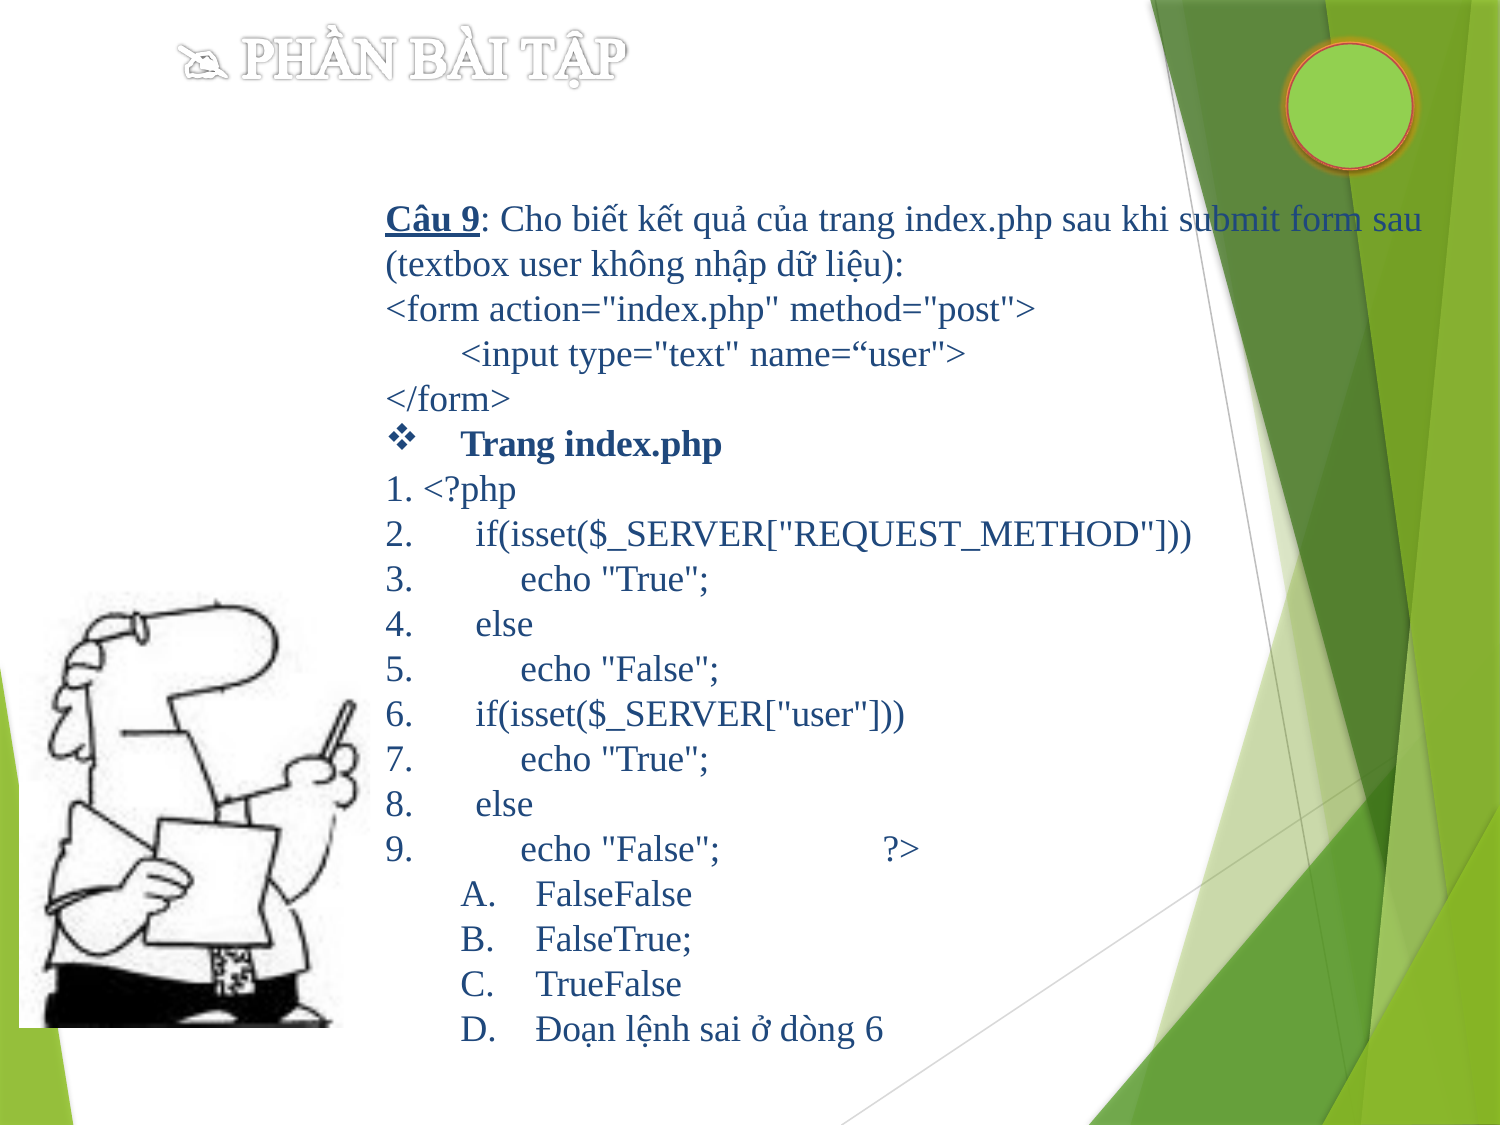

Câu 9: Cho biết kết quả của trang index.php sau khi submit form sau
(textbox user không nhập dữ liệu):
<form action="index.php" method="post">
<input type="text" name=“user">
</form>
Trang index.php
<?php
if(isset($_SERVER["REQUEST_METHOD"]))
echo "True";
else
echo "False";
if(isset($_SERVER["user"]))
echo "True";
else
echo "False";	?>
FalseFalse
FalseTrue;
TrueFalse
Đoạn lệnh sai ở dòng 6